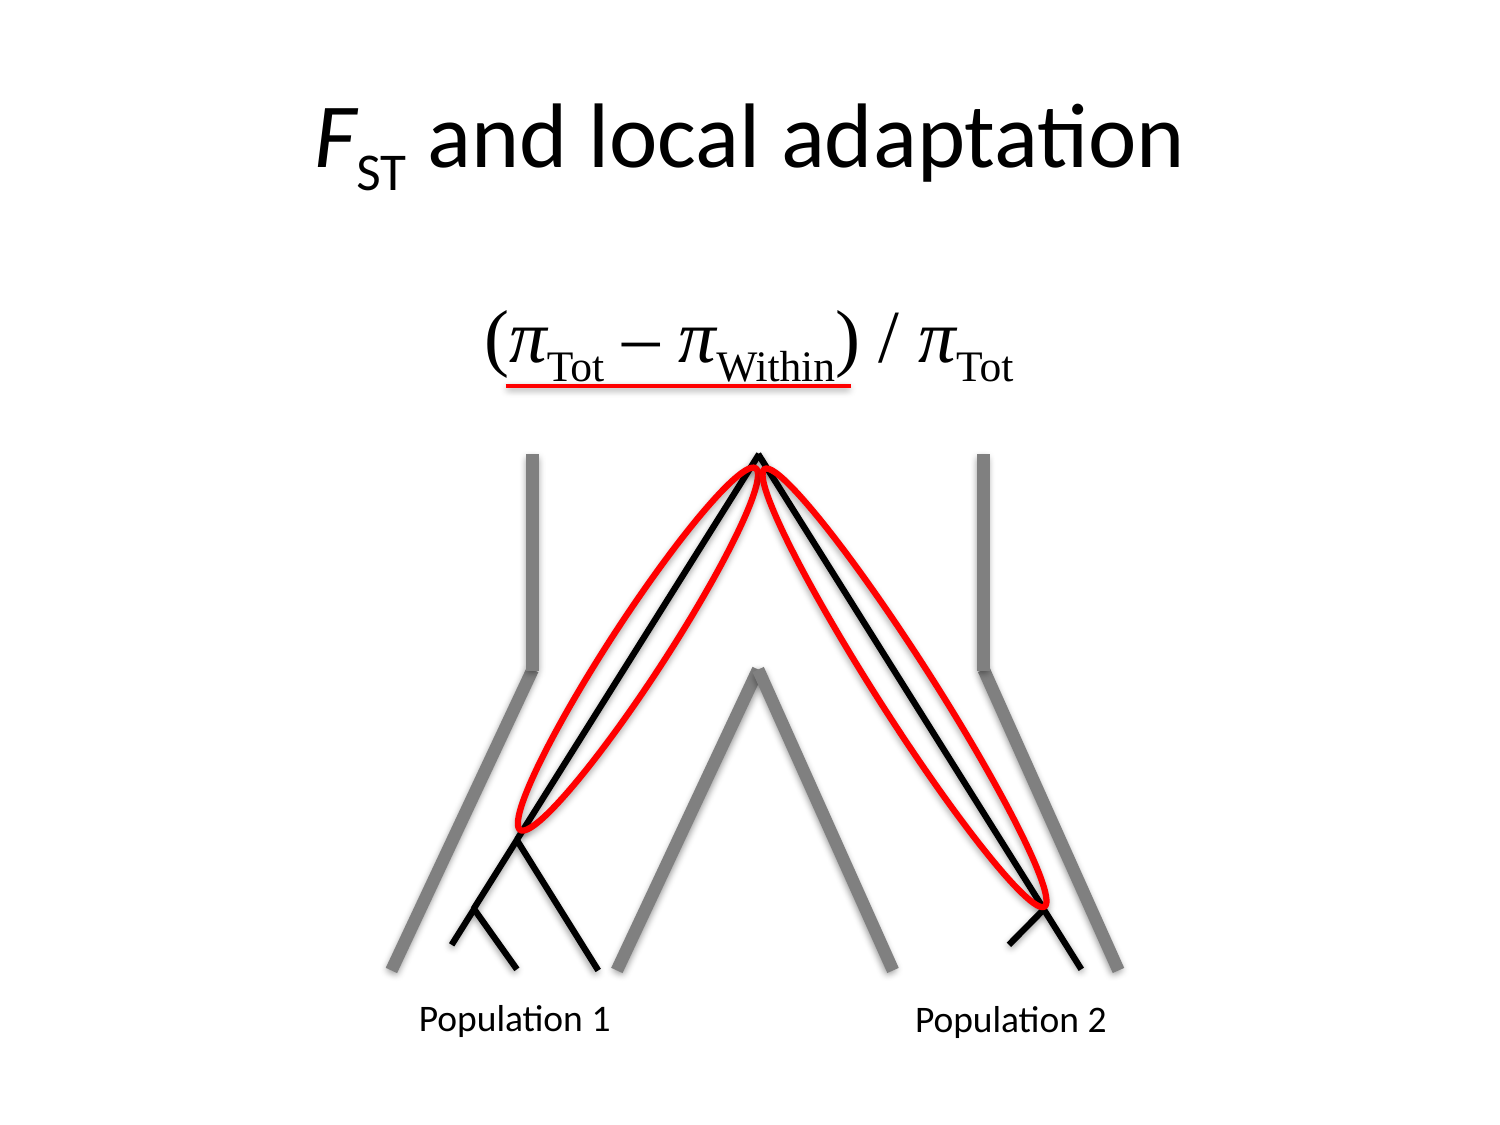

# FST and local adaptation
(πTot – πWithin) / πTot

Population 1
Population 2